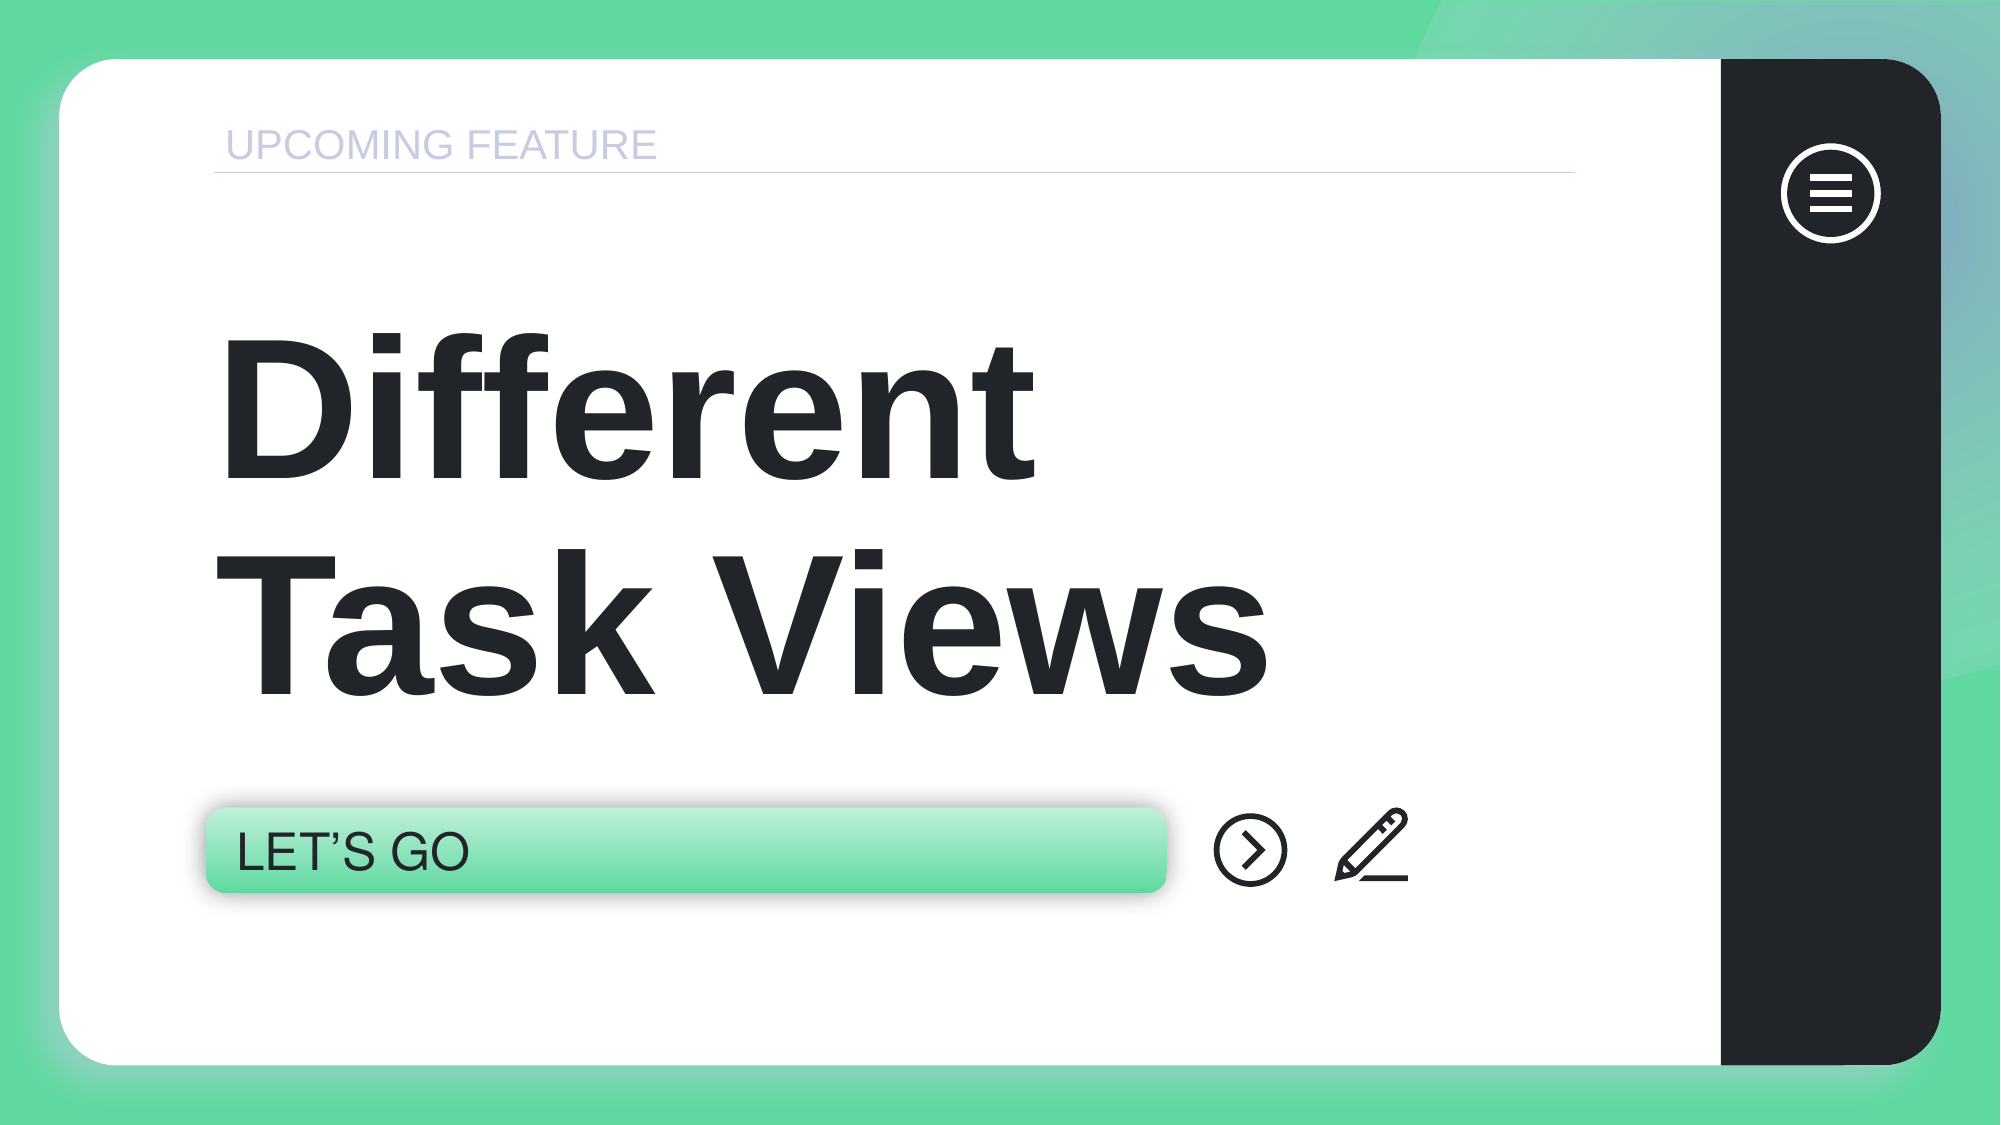

UPCOMING FEATURE

# Different Task Views

LET’S GO